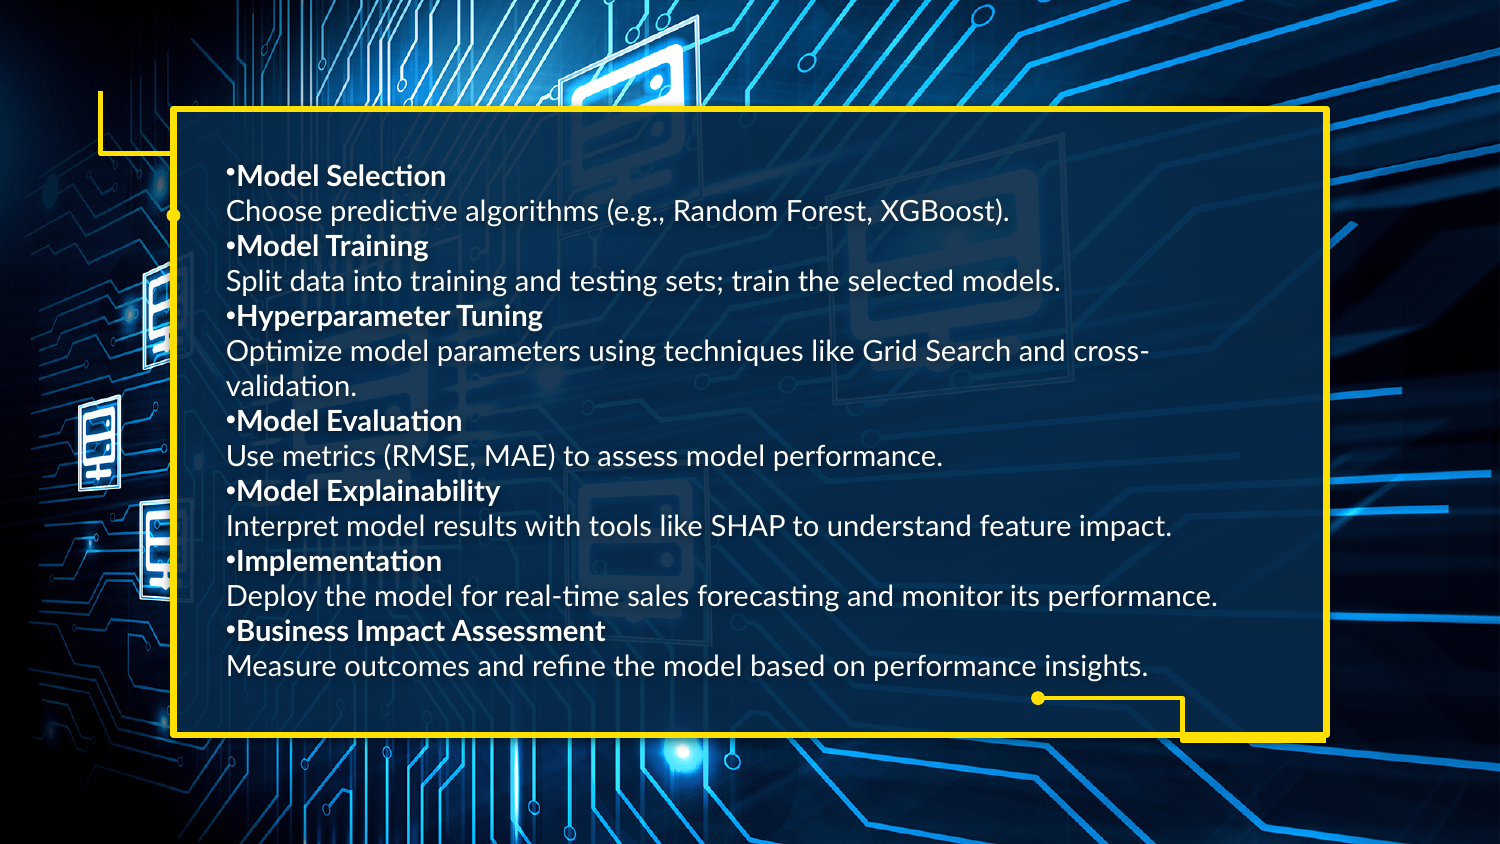

# Model Selection
Choose predictive algorithms (e.g., Random Forest, XGBoost).
Model Training
Split data into training and testing sets; train the selected models.
Hyperparameter Tuning
Optimize model parameters using techniques like Grid Search and cross-validation.
Model Evaluation
Use metrics (RMSE, MAE) to assess model performance.
Model Explainability
Interpret model results with tools like SHAP to understand feature impact.
Implementation
Deploy the model for real-time sales forecasting and monitor its performance.
Business Impact Assessment
Measure outcomes and refine the model based on performance insights.